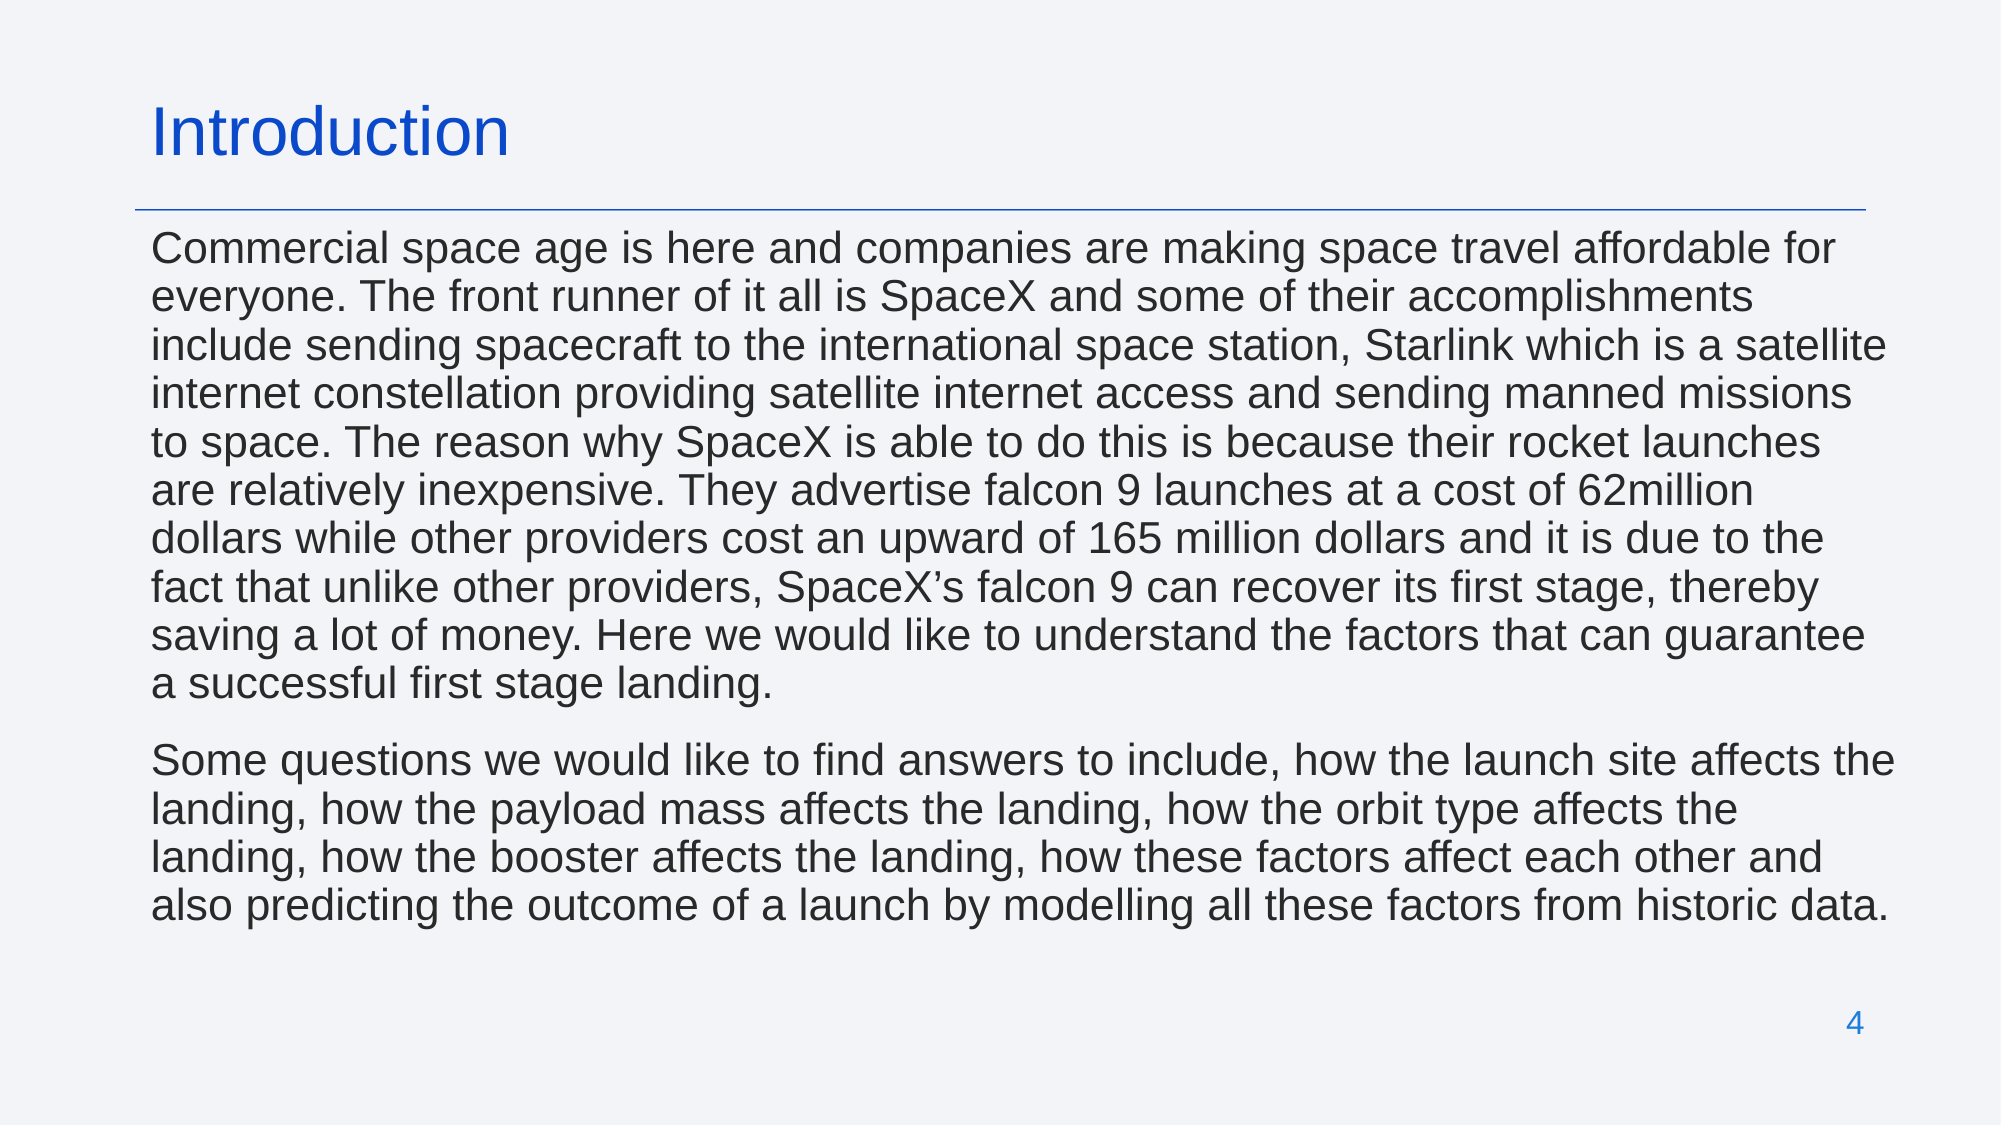

Introduction
Commercial space age is here and companies are making space travel affordable for everyone. The front runner of it all is SpaceX and some of their accomplishments include sending spacecraft to the international space station, Starlink which is a satellite internet constellation providing satellite internet access and sending manned missions to space. The reason why SpaceX is able to do this is because their rocket launches are relatively inexpensive. They advertise falcon 9 launches at a cost of 62million dollars while other providers cost an upward of 165 million dollars and it is due to the fact that unlike other providers, SpaceX’s falcon 9 can recover its first stage, thereby saving a lot of money. Here we would like to understand the factors that can guarantee a successful first stage landing.
Some questions we would like to find answers to include, how the launch site affects the landing, how the payload mass affects the landing, how the orbit type affects the landing, how the booster affects the landing, how these factors affect each other and also predicting the outcome of a launch by modelling all these factors from historic data.
4